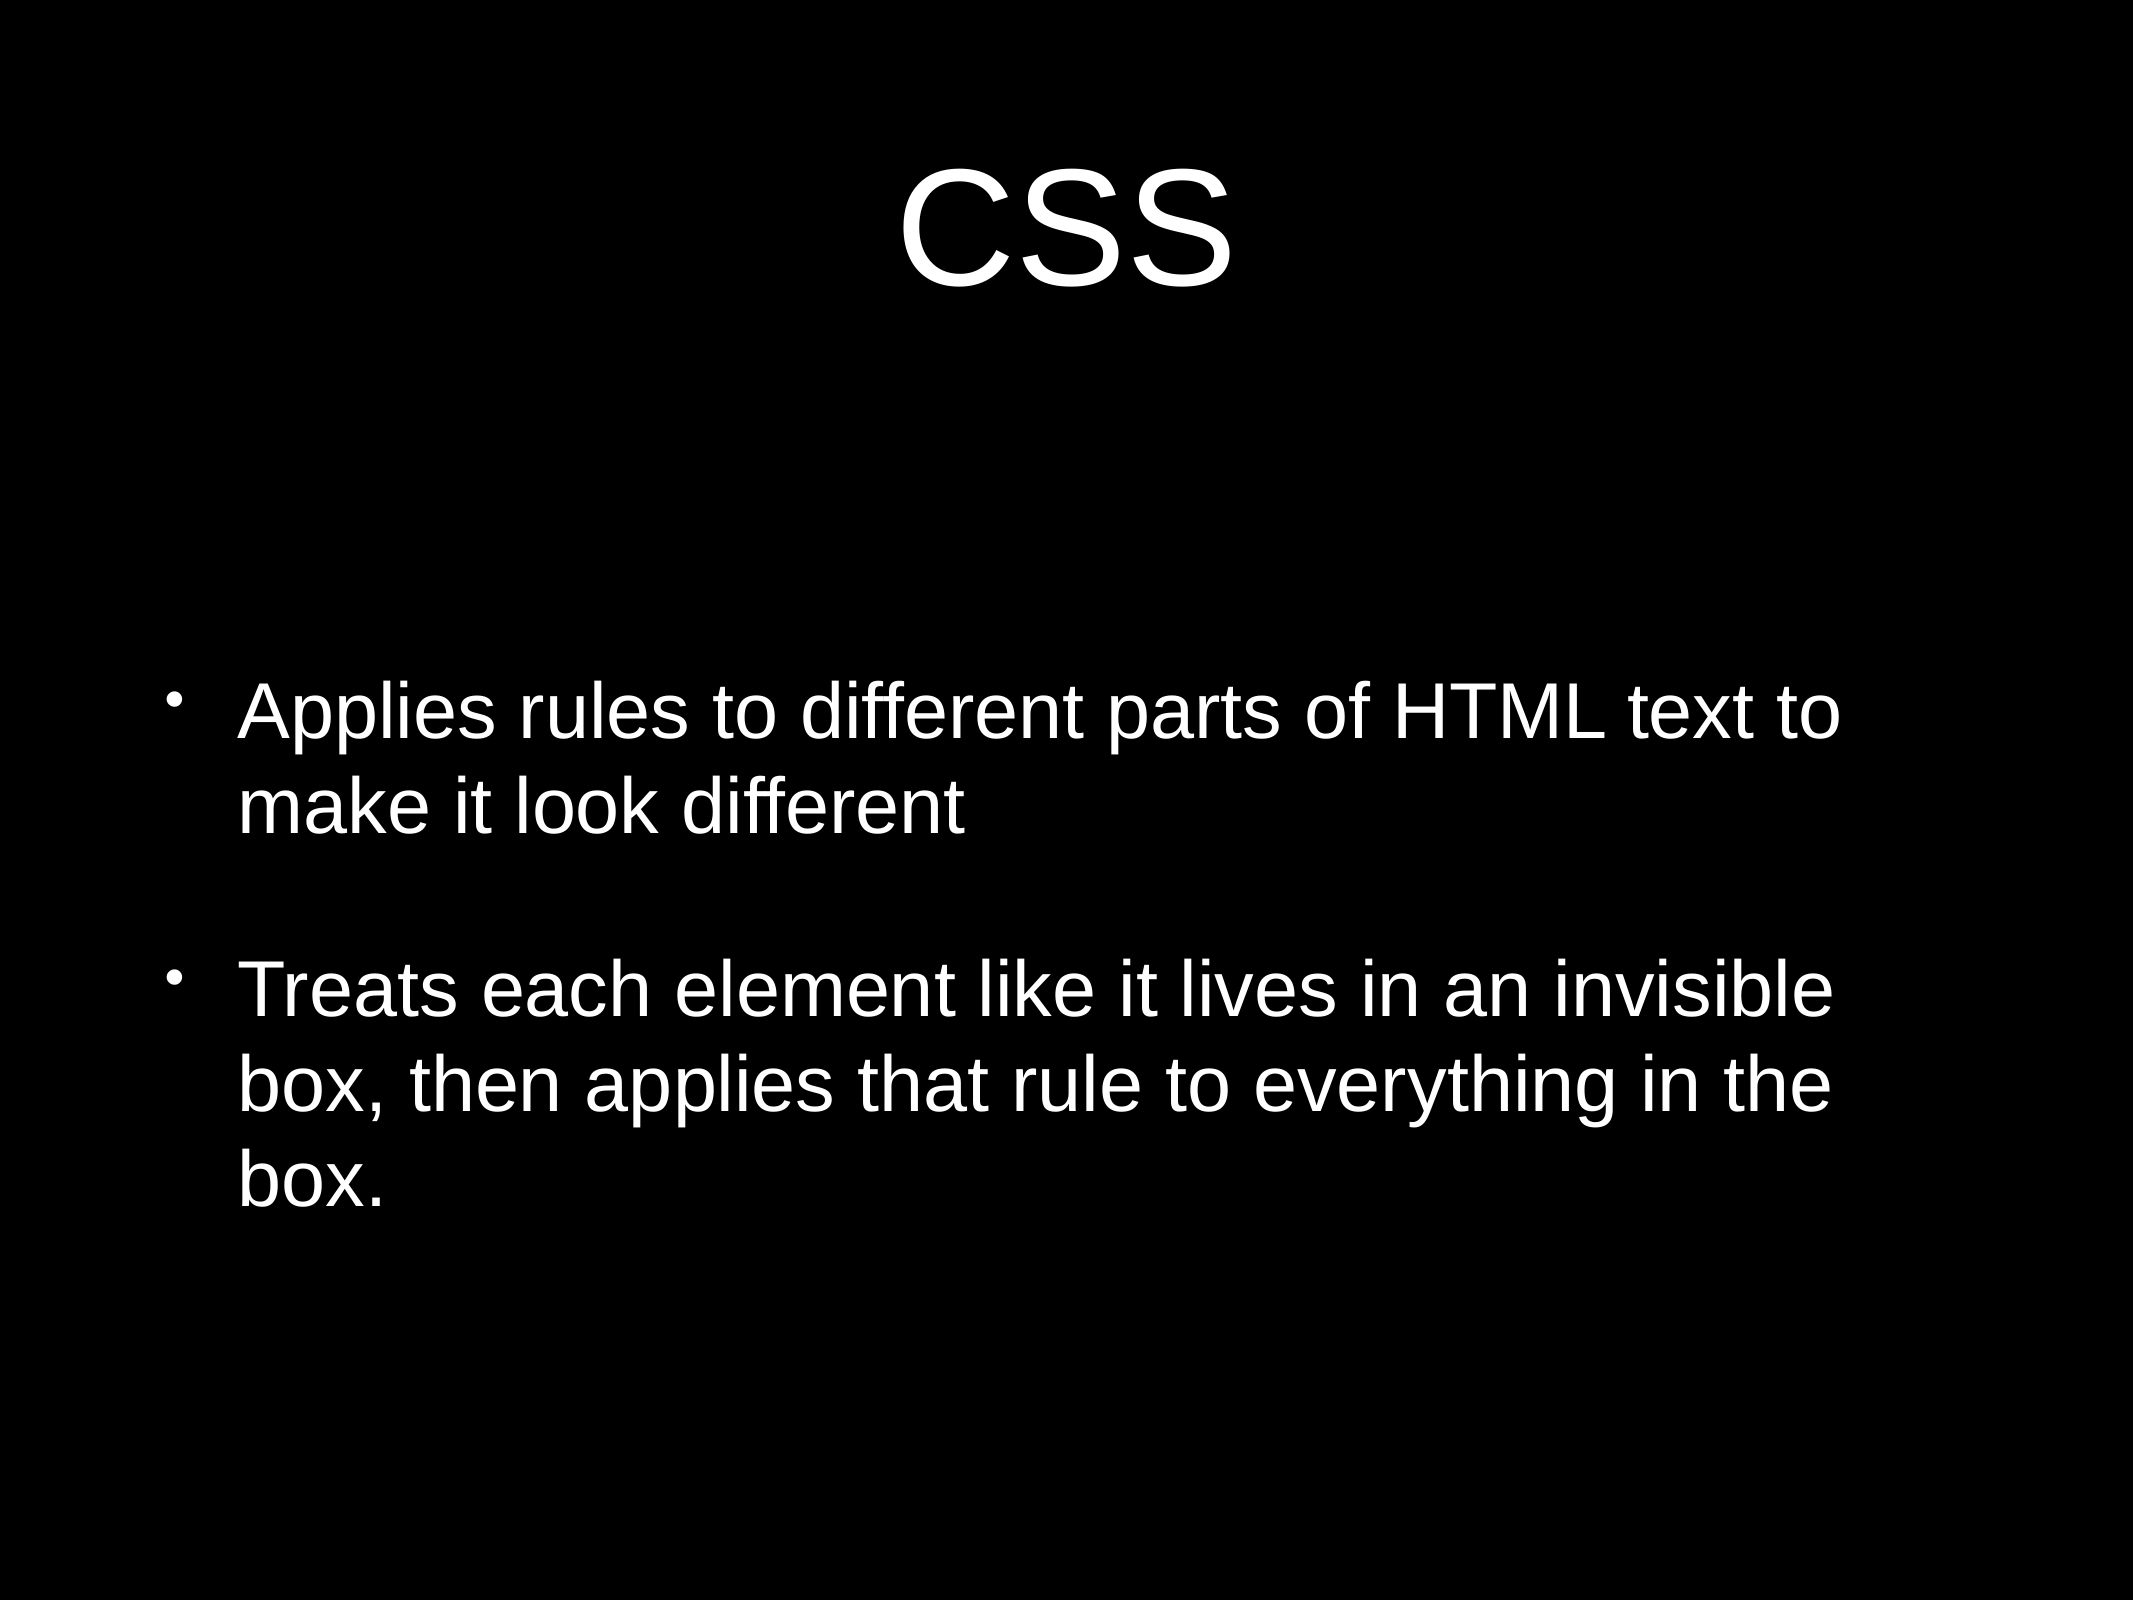

# CSS
Applies rules to different parts of HTML text to make it look different
Treats each element like it lives in an invisible box, then applies that rule to everything in the box.